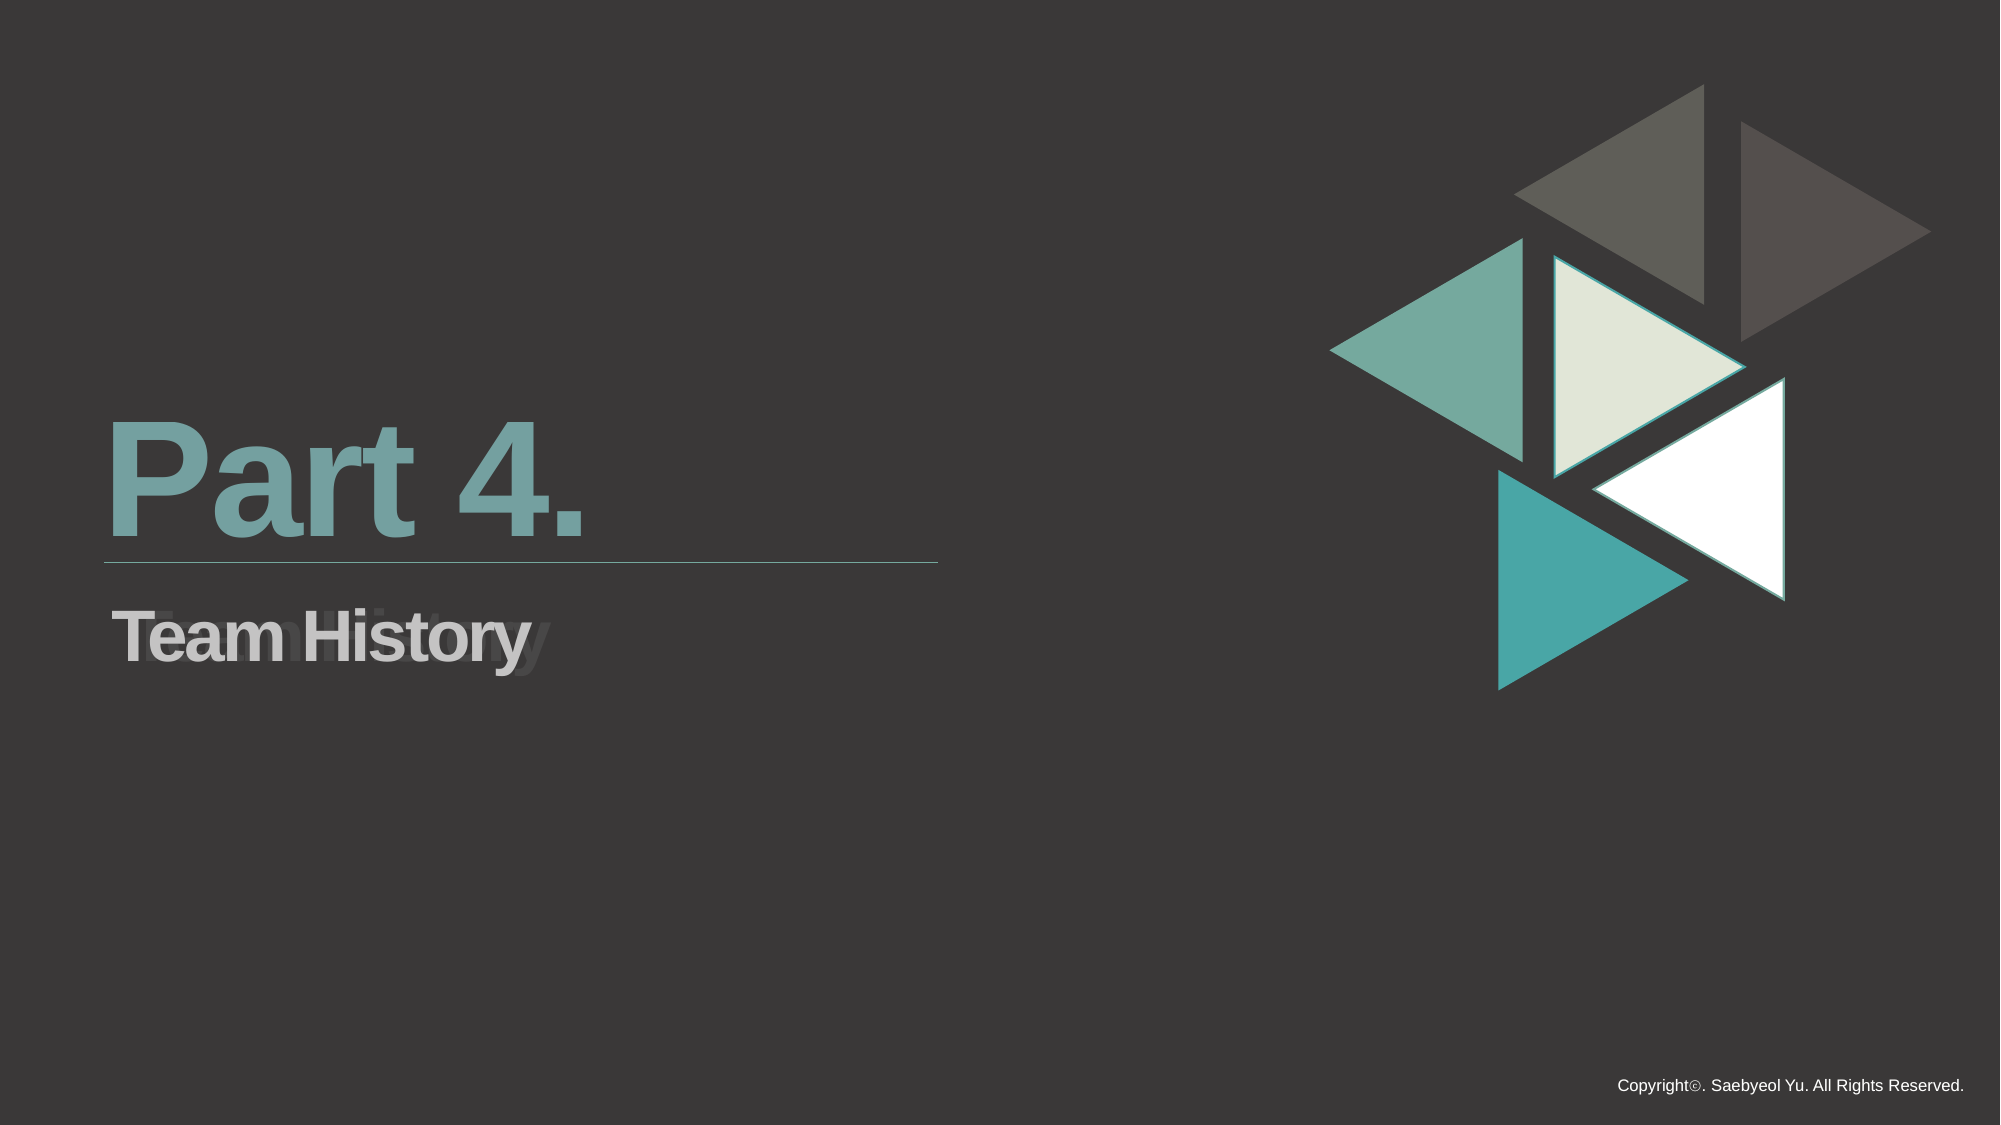

Part 4.
Team History
Team History
Copyrightⓒ. Saebyeol Yu. All Rights Reserved.